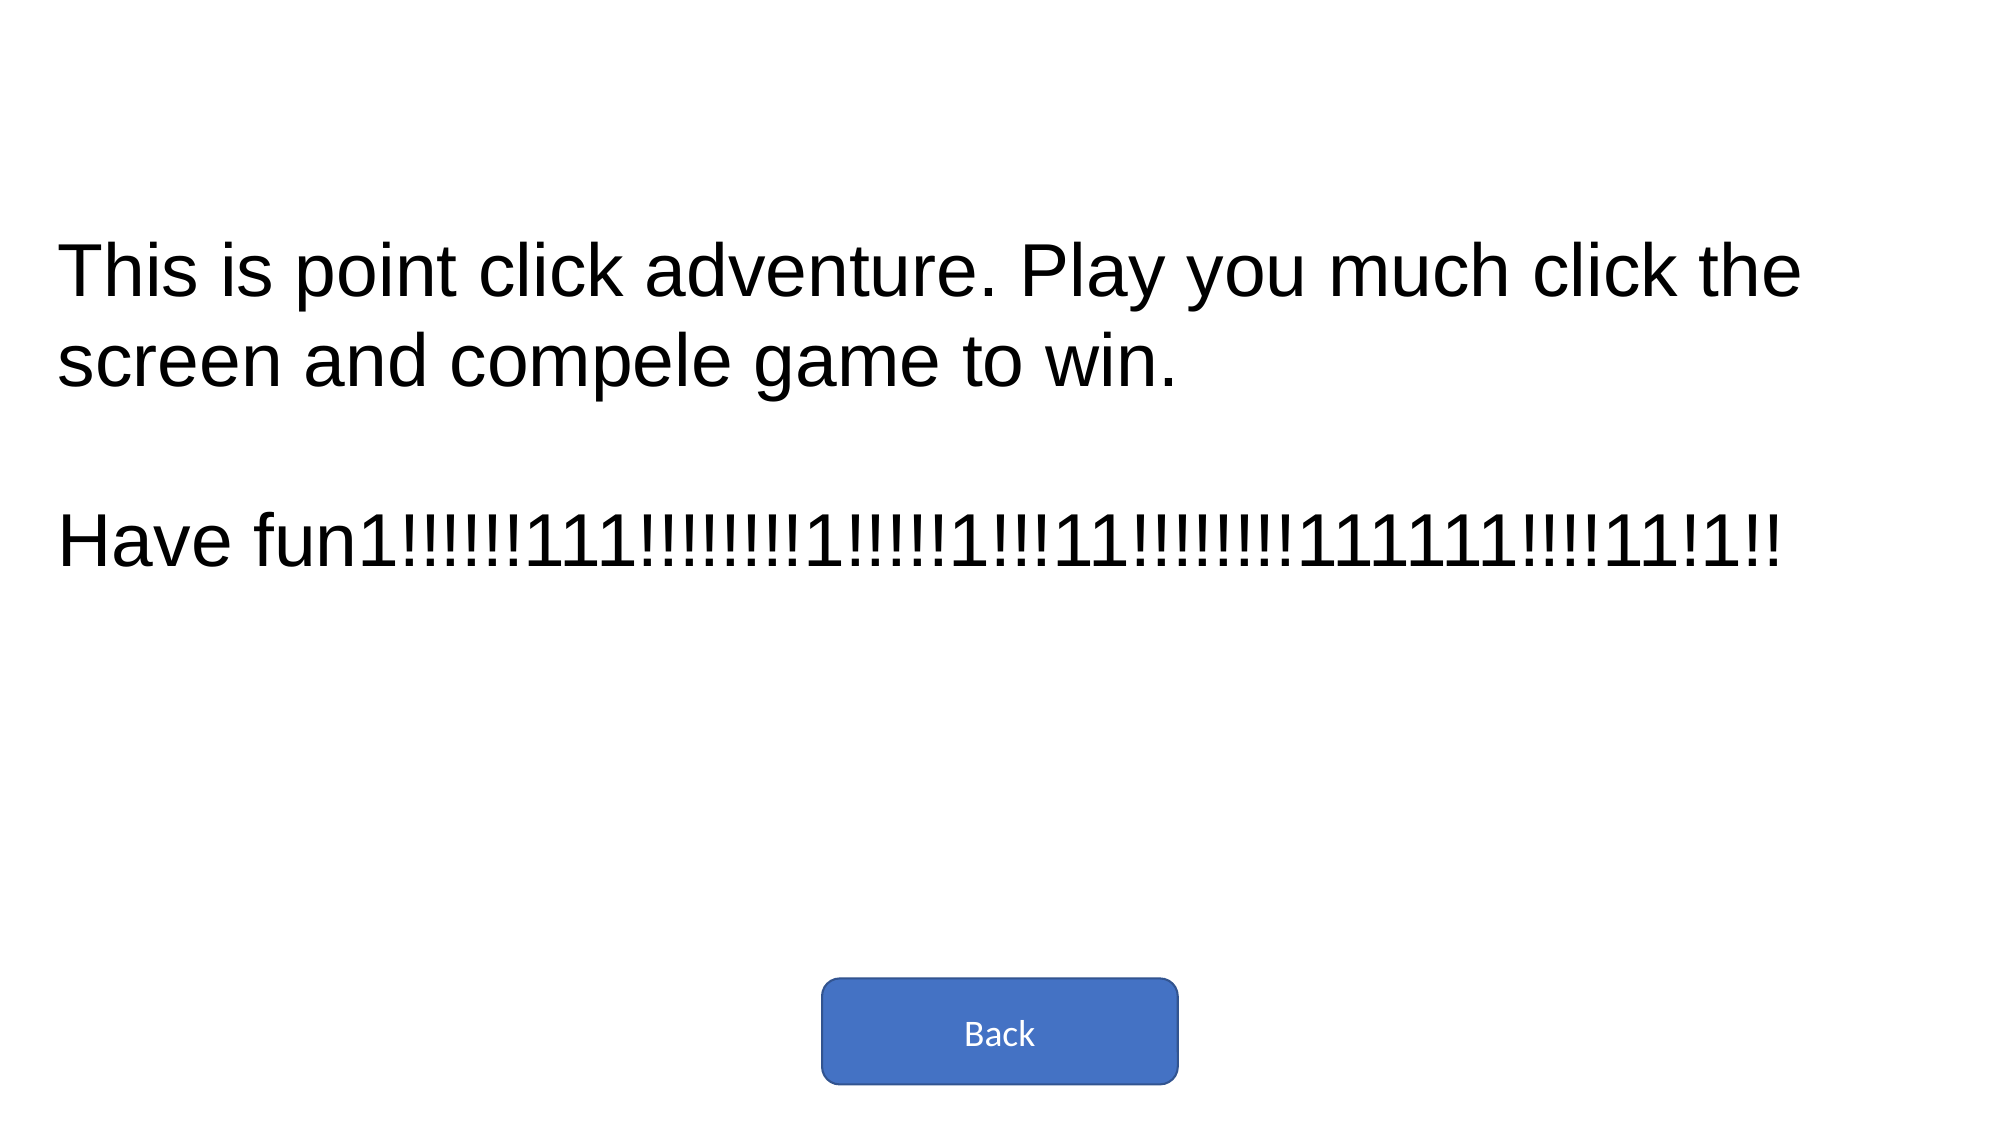

This is point click adventure. Play you much click the screen and compele game to win.

Have fun1!!!!!!111!!!!!!!!1!!!!!1!!!11!!!!!!!!111111!!!!11!1!!
Back